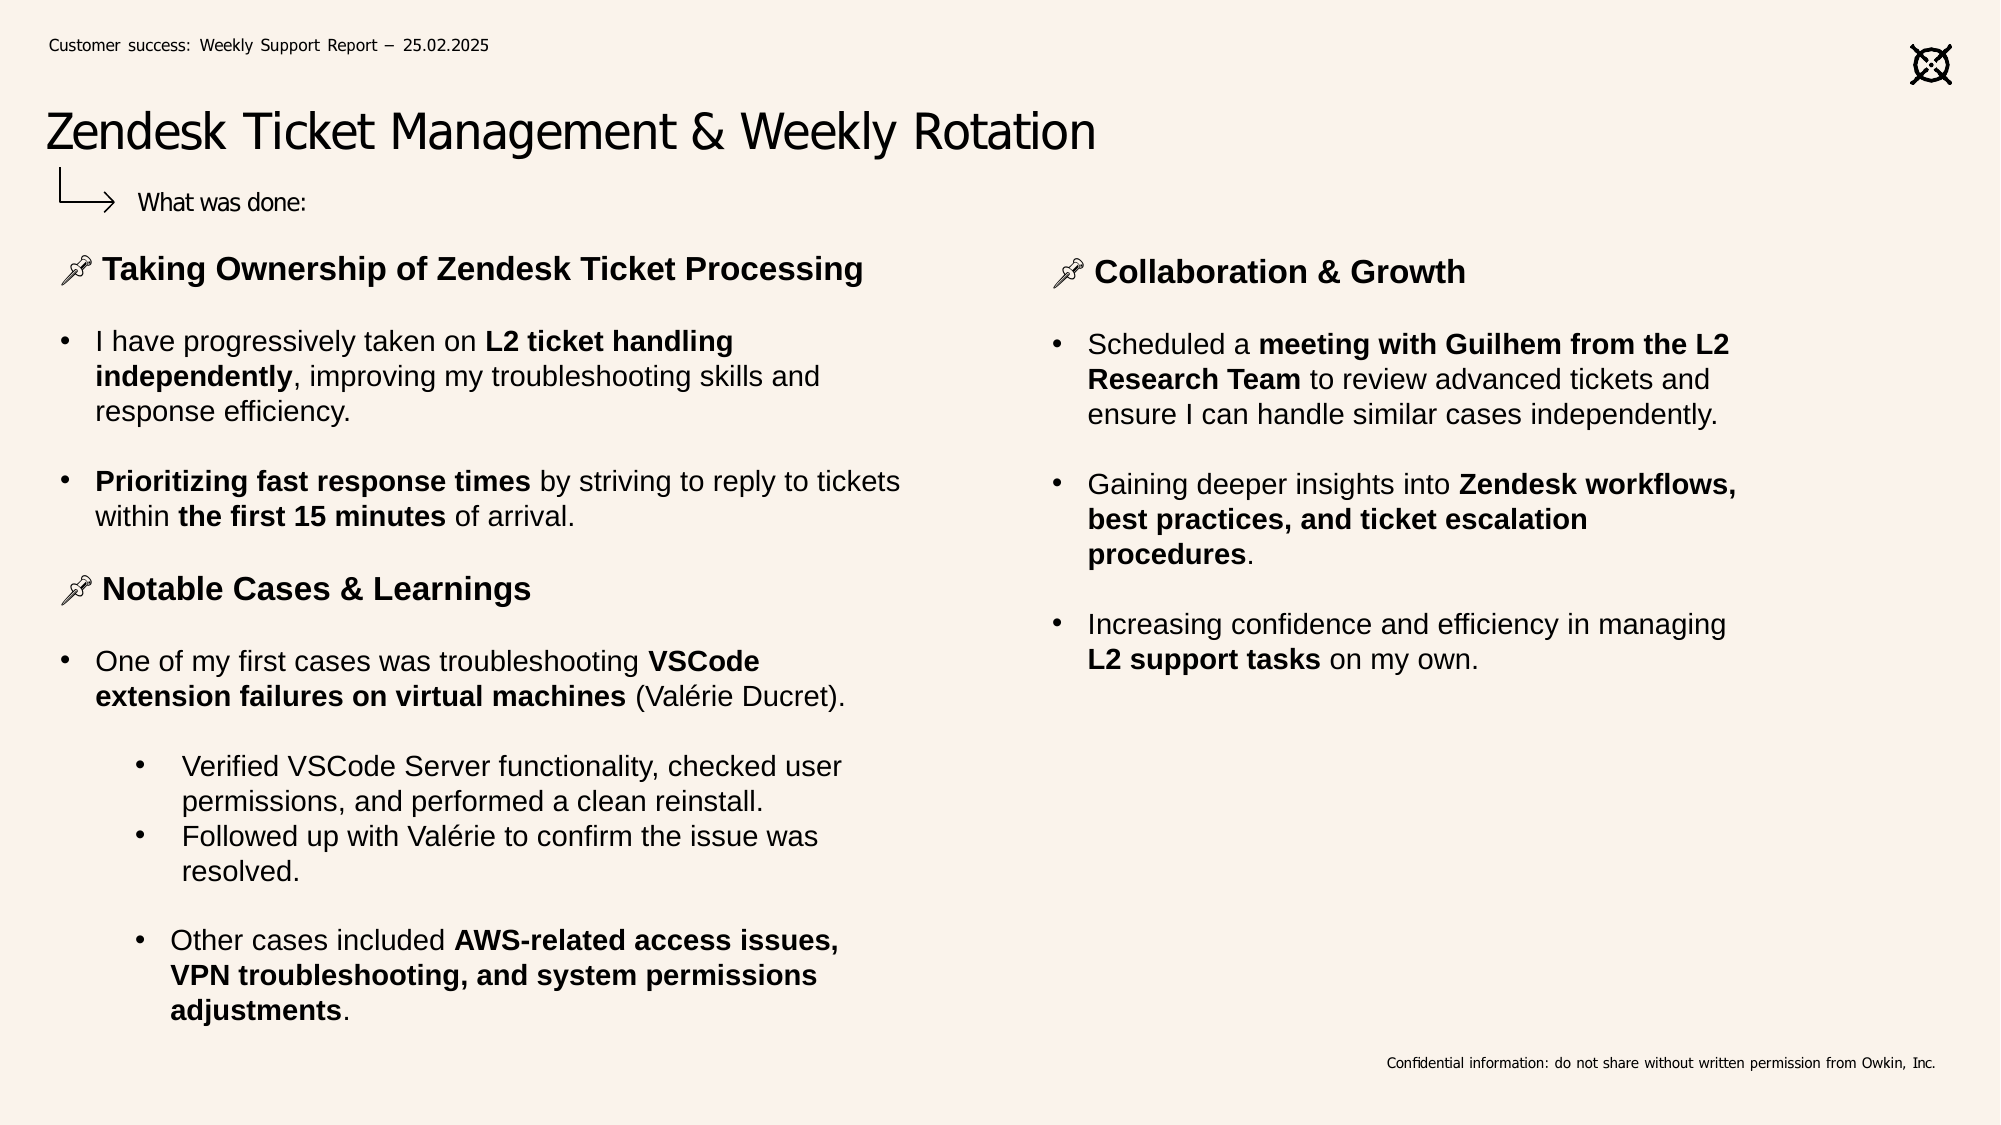

Customer success: Weekly Support Report – 25.02.2025
# Zendesk Ticket Management & Weekly Rotation

What was done:
📌 Collaboration & Growth

Scheduled a meeting with Guilhem from the L2 Research Team to review advanced tickets and ensure I can handle similar cases independently.

Gaining deeper insights into Zendesk workflows, best practices, and ticket escalation procedures.

Increasing confidence and efficiency in managing L2 support tasks on my own.
📌 Taking Ownership of Zendesk Ticket Processing

I have progressively taken on L2 ticket handling independently, improving my troubleshooting skills and response efficiency.

Prioritizing fast response times by striving to reply to tickets within the first 15 minutes of arrival.

📌 Notable Cases & Learnings

One of my first cases was troubleshooting VSCode extension failures on virtual machines (Valérie Ducret).

Verified VSCode Server functionality, checked user permissions, and performed a clean reinstall.
Followed up with Valérie to confirm the issue was resolved.

Other cases included AWS-related access issues, VPN troubleshooting, and system permissions adjustments.

Confidential information: do not share without written permission from Owkin, Inc.